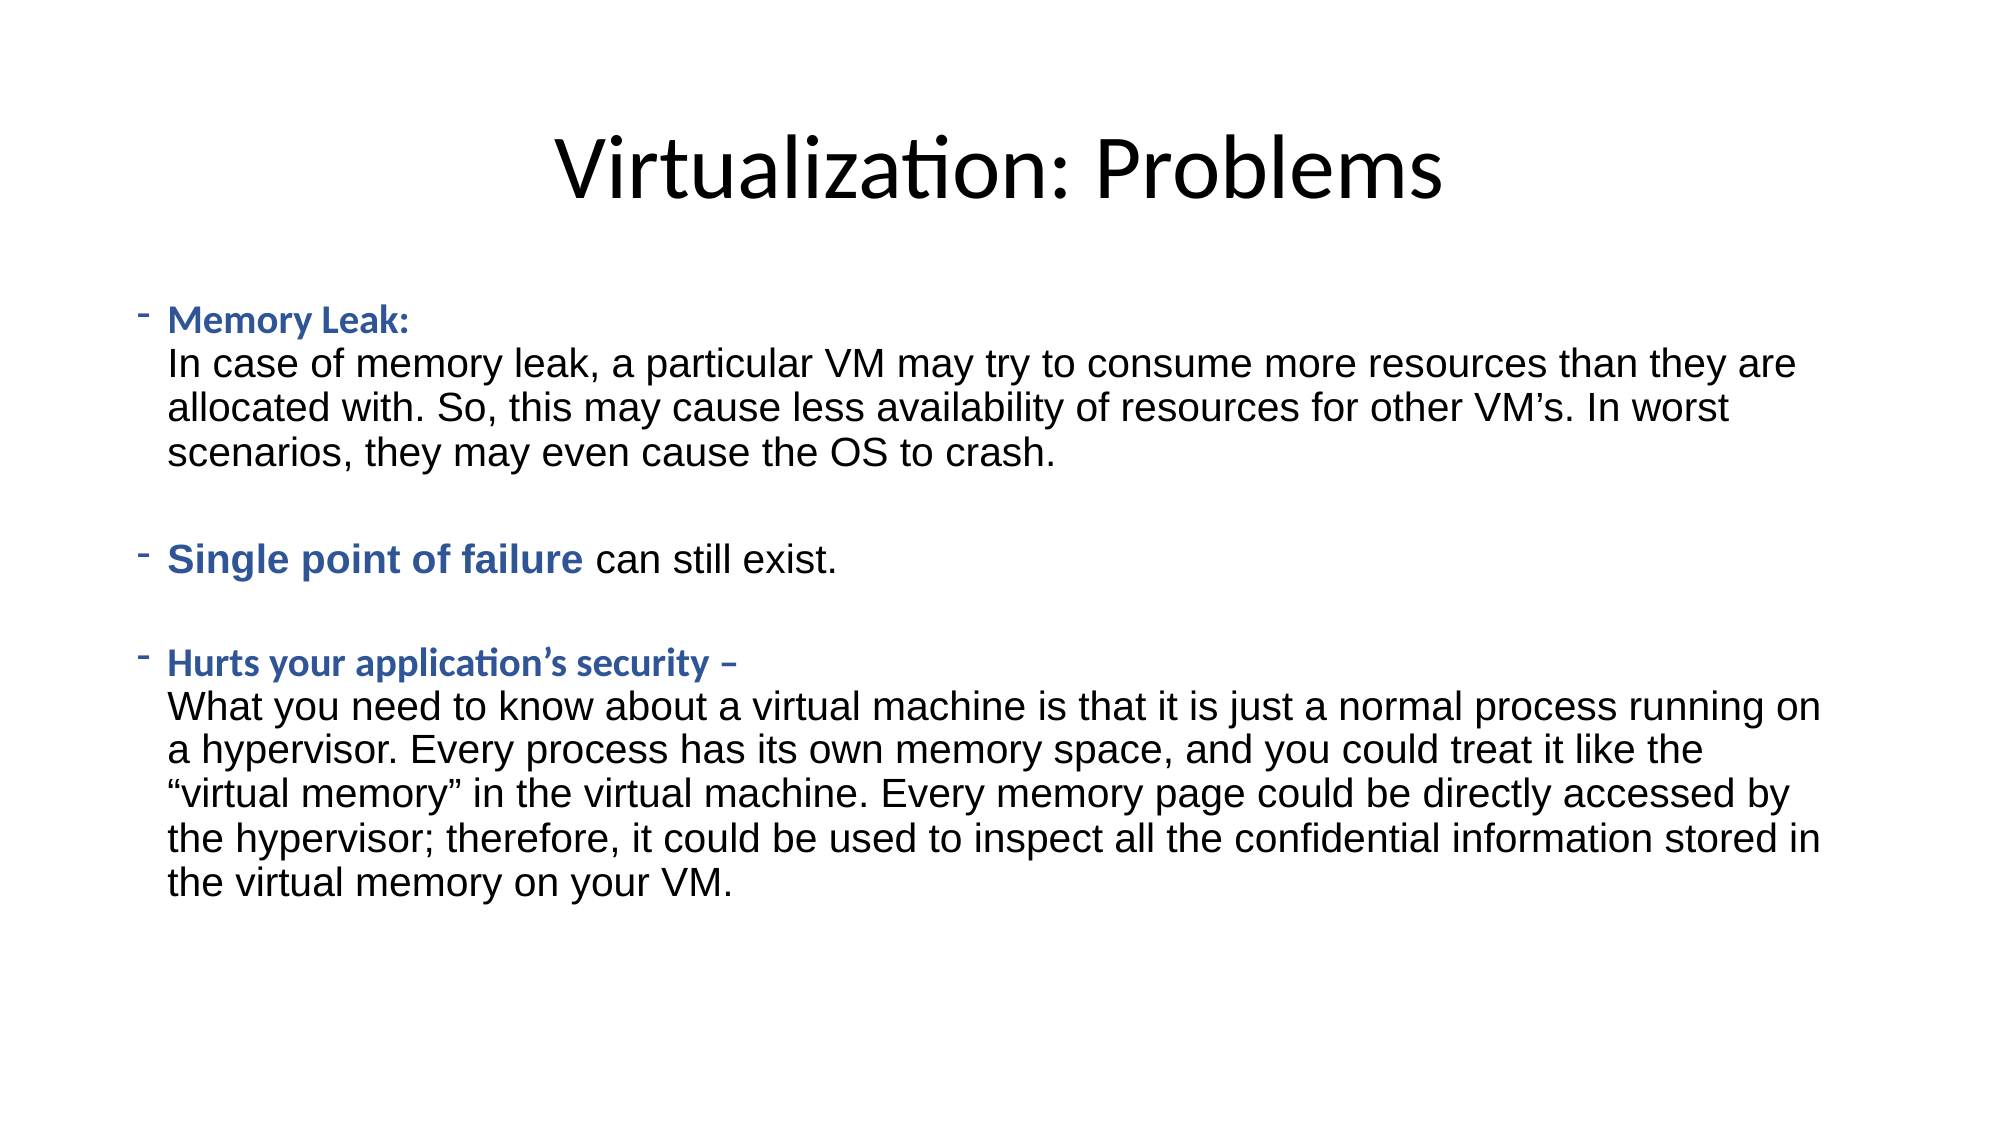

# Virtualization: Problems
Memory Leak:
In case of memory leak, a particular VM may try to consume more resources than they are allocated with. So, this may cause less availability of resources for other VM’s. In worst scenarios, they may even cause the OS to crash.
Single point of failure can still exist.
Hurts your application’s security –
What you need to know about a virtual machine is that it is just a normal process running on a hypervisor. Every process has its own memory space, and you could treat it like the “virtual memory” in the virtual machine. Every memory page could be directly accessed by the hypervisor; therefore, it could be used to inspect all the confidential information stored in the virtual memory on your VM.